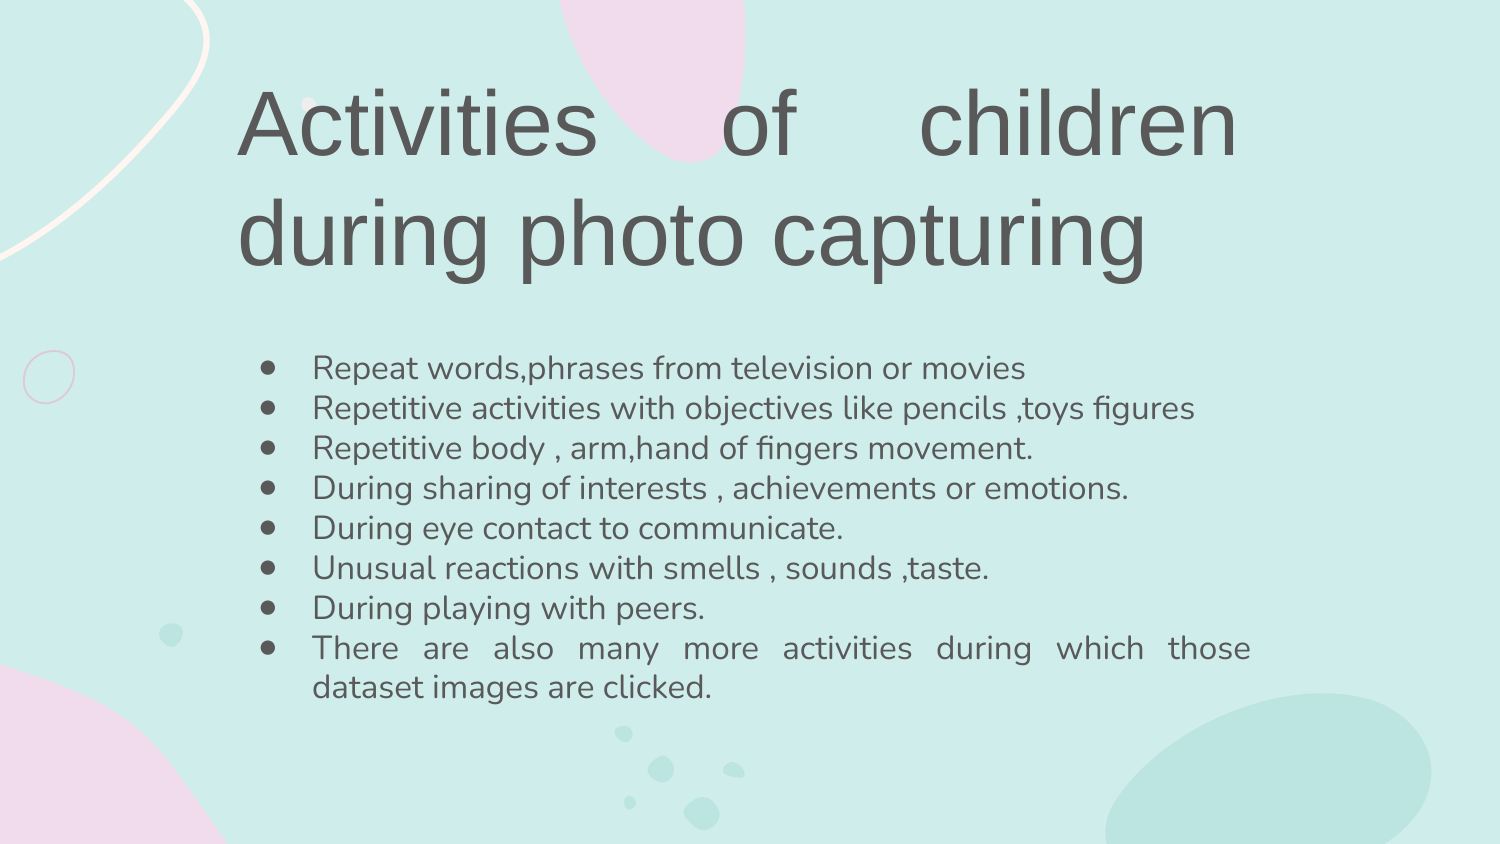

# Activities of children during photo capturing
Repeat words,phrases from television or movies
Repetitive activities with objectives like pencils ,toys figures
Repetitive body , arm,hand of fingers movement.
During sharing of interests , achievements or emotions.
During eye contact to communicate.
Unusual reactions with smells , sounds ,taste.
During playing with peers.
There are also many more activities during which those dataset images are clicked.